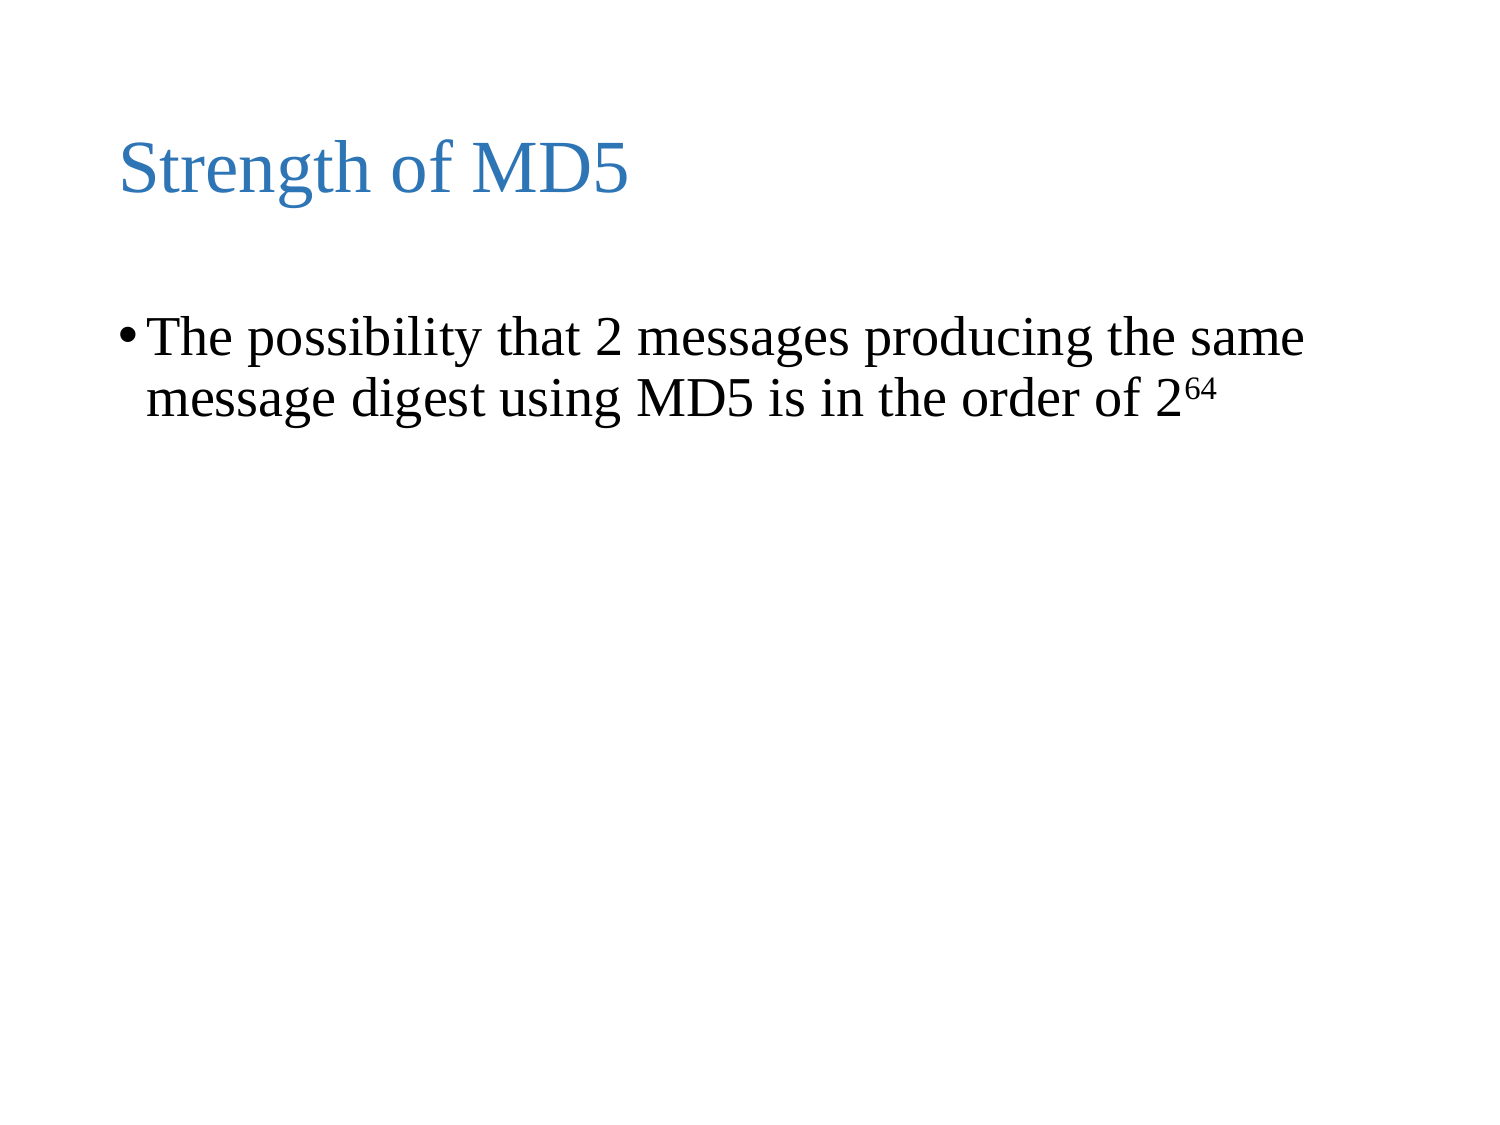

# Strength of MD5
The possibility that 2 messages producing the same message digest using MD5 is in the order of 264